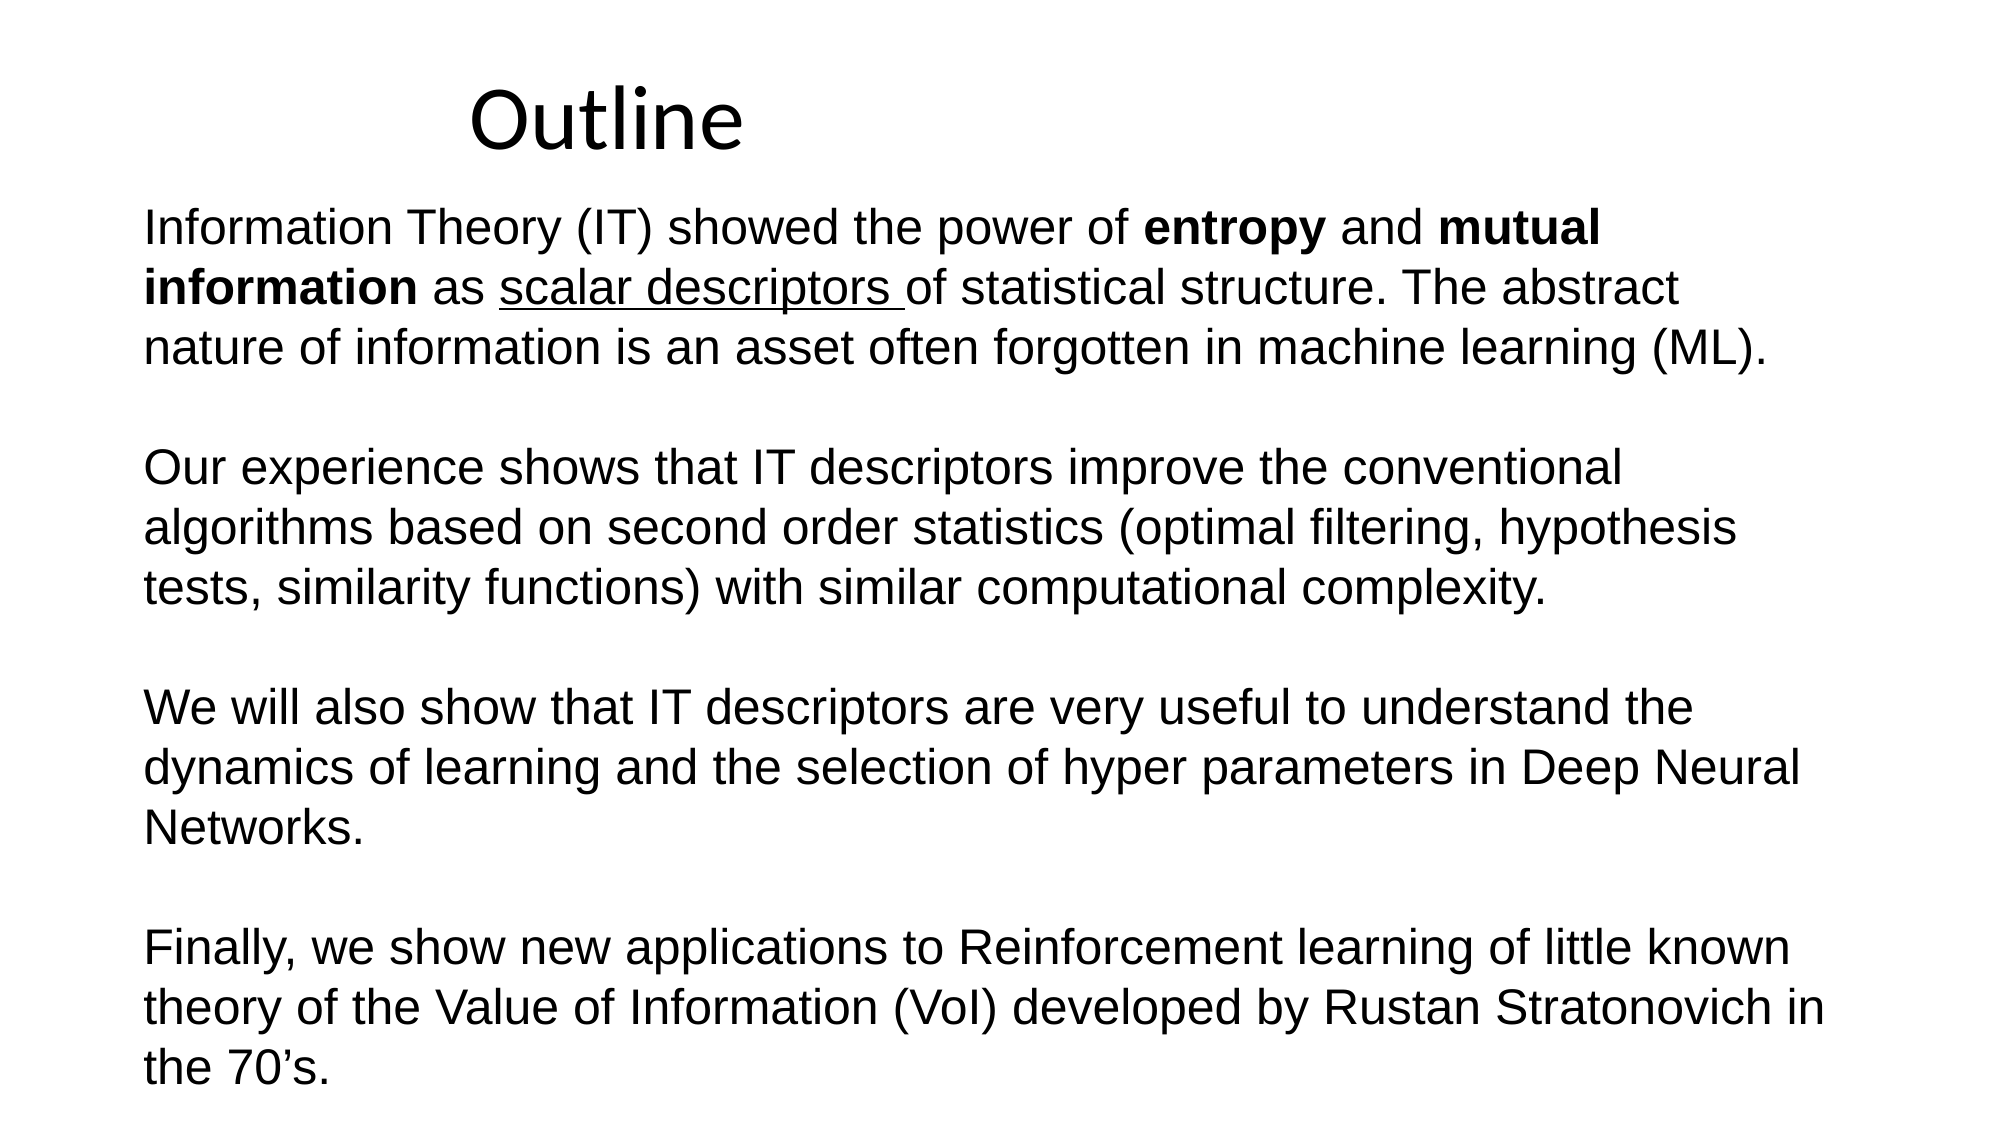

Outline
Information Theory (IT) showed the power of entropy and mutual information as scalar descriptors of statistical structure. The abstract nature of information is an asset often forgotten in machine learning (ML).

Our experience shows that IT descriptors improve the conventional algorithms based on second order statistics (optimal filtering, hypothesis tests, similarity functions) with similar computational complexity.

We will also show that IT descriptors are very useful to understand the dynamics of learning and the selection of hyper parameters in Deep Neural Networks.

Finally, we show new applications to Reinforcement learning of little known theory of the Value of Information (VoI) developed by Rustan Stratonovich in the 70’s.